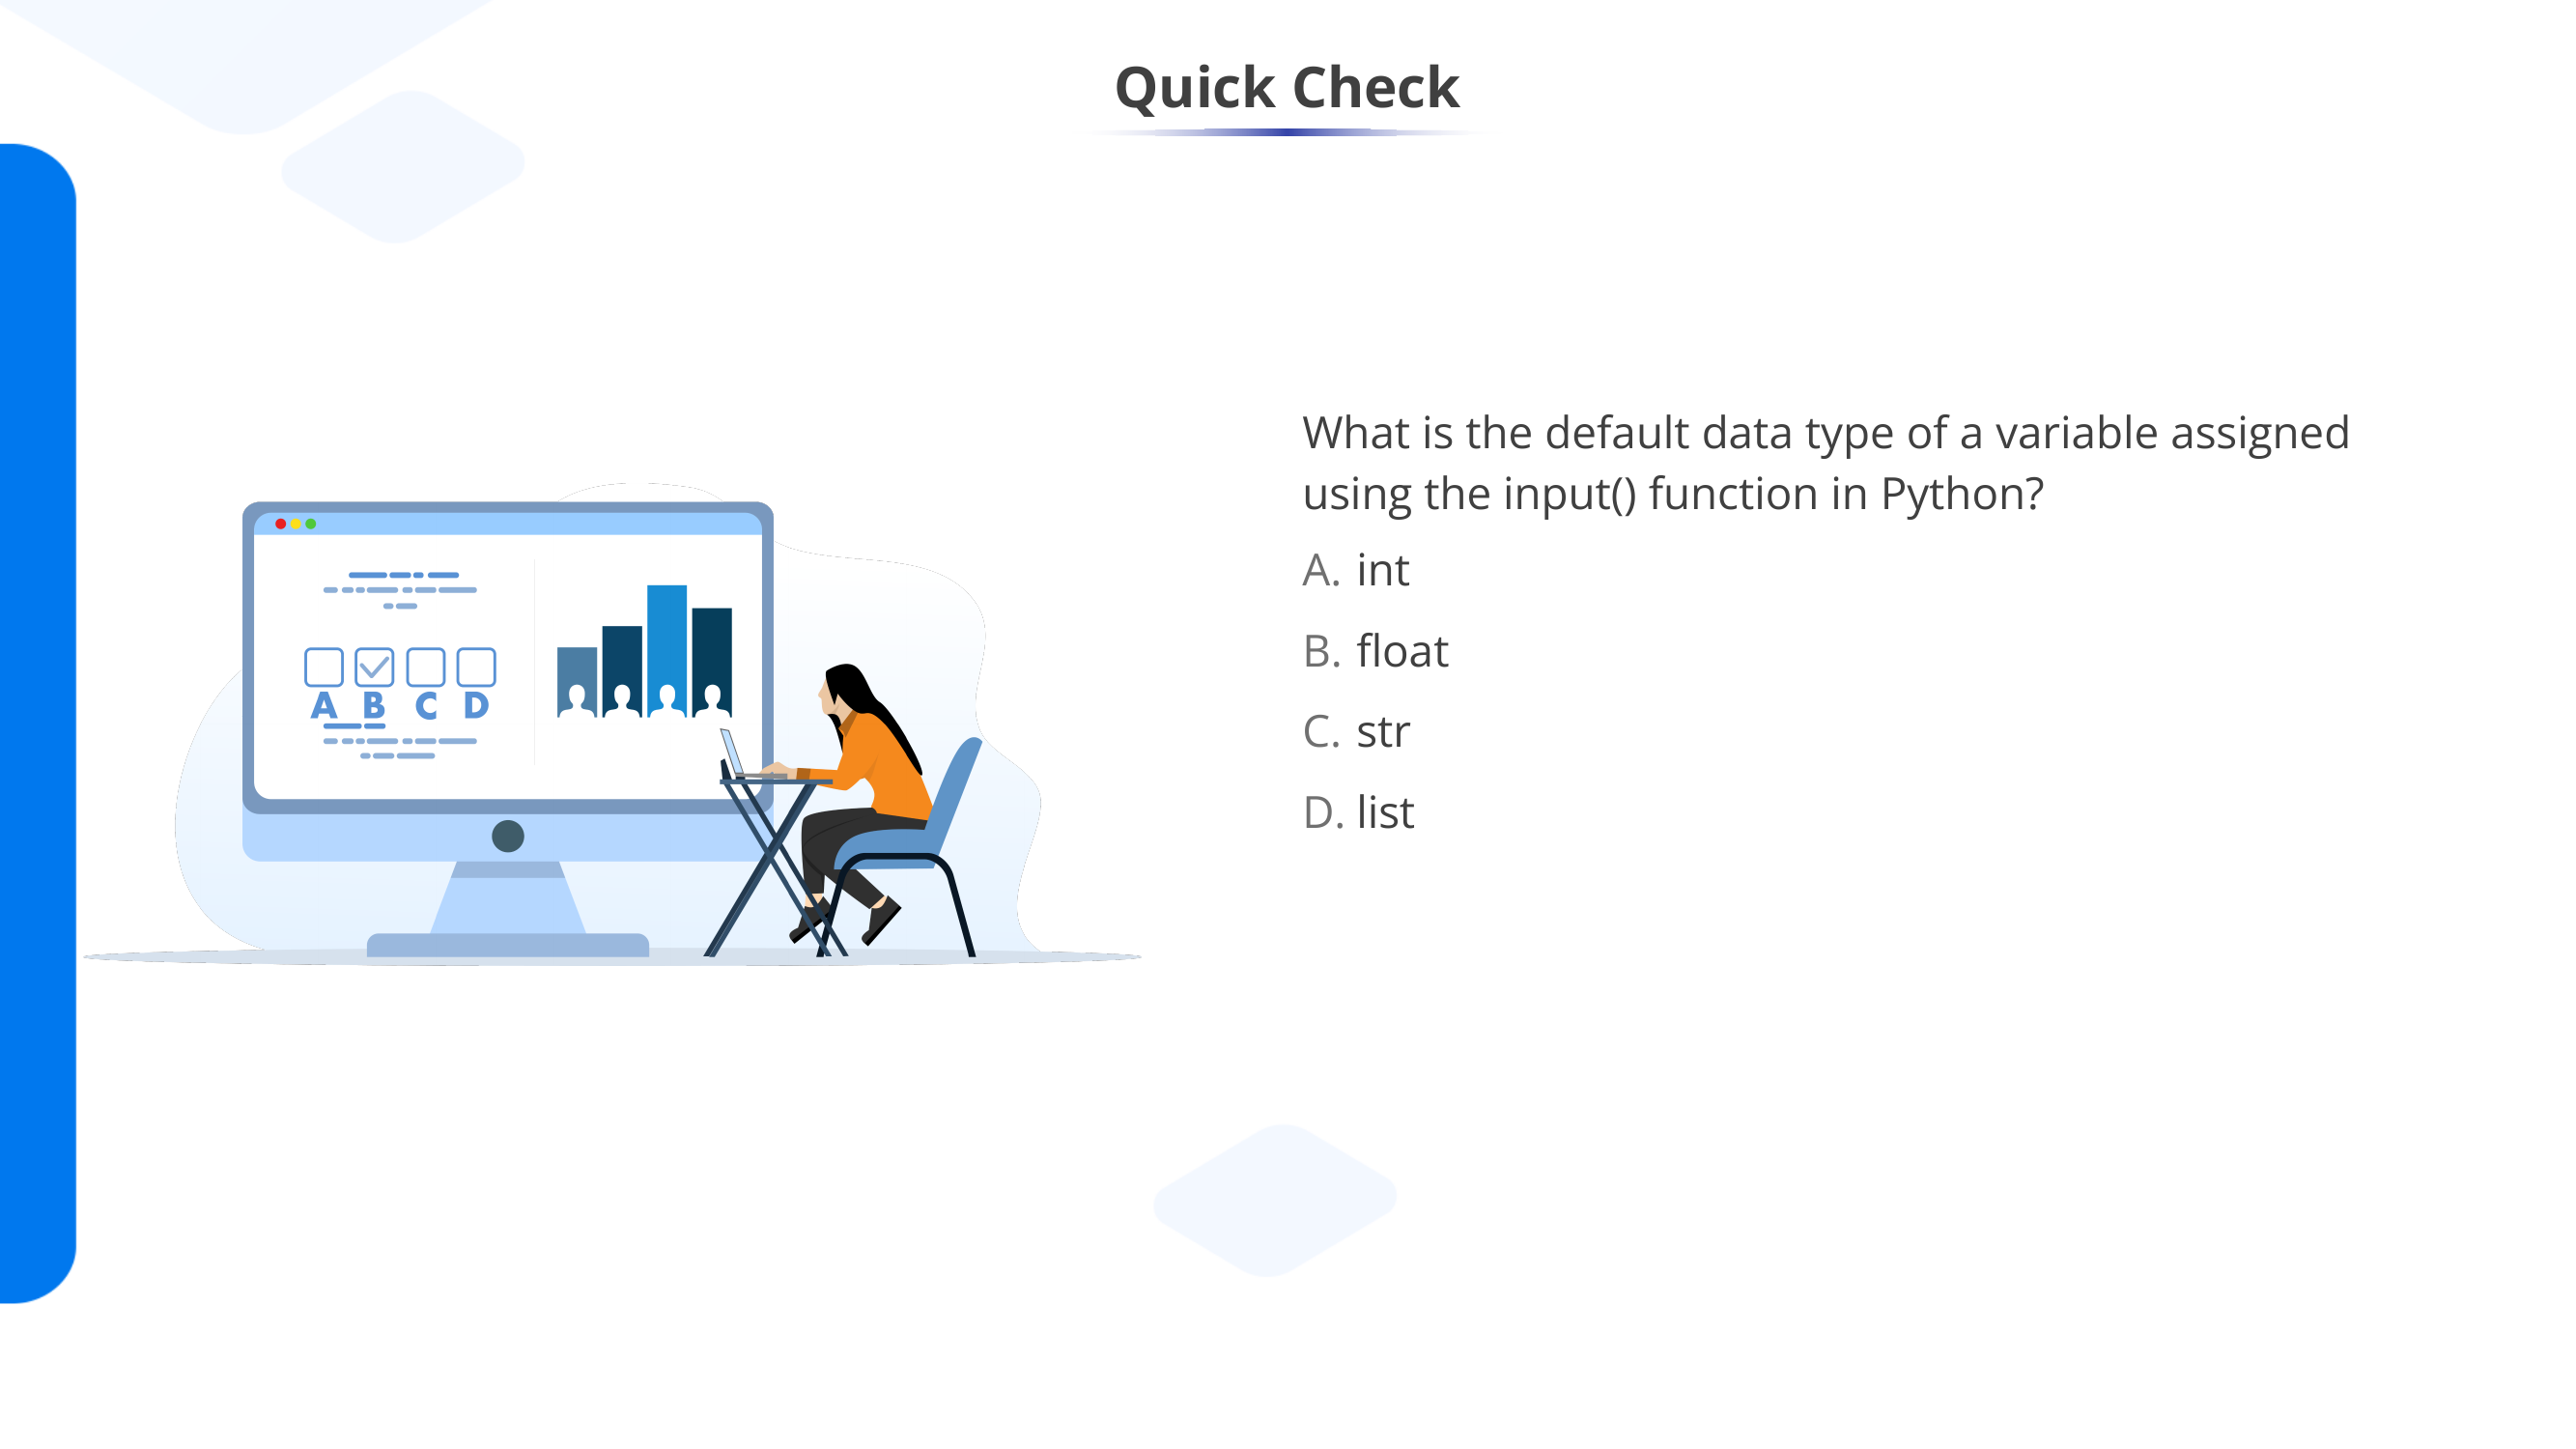

What is the default data type of a variable assigned using the input() function in Python?
int
float
str
list